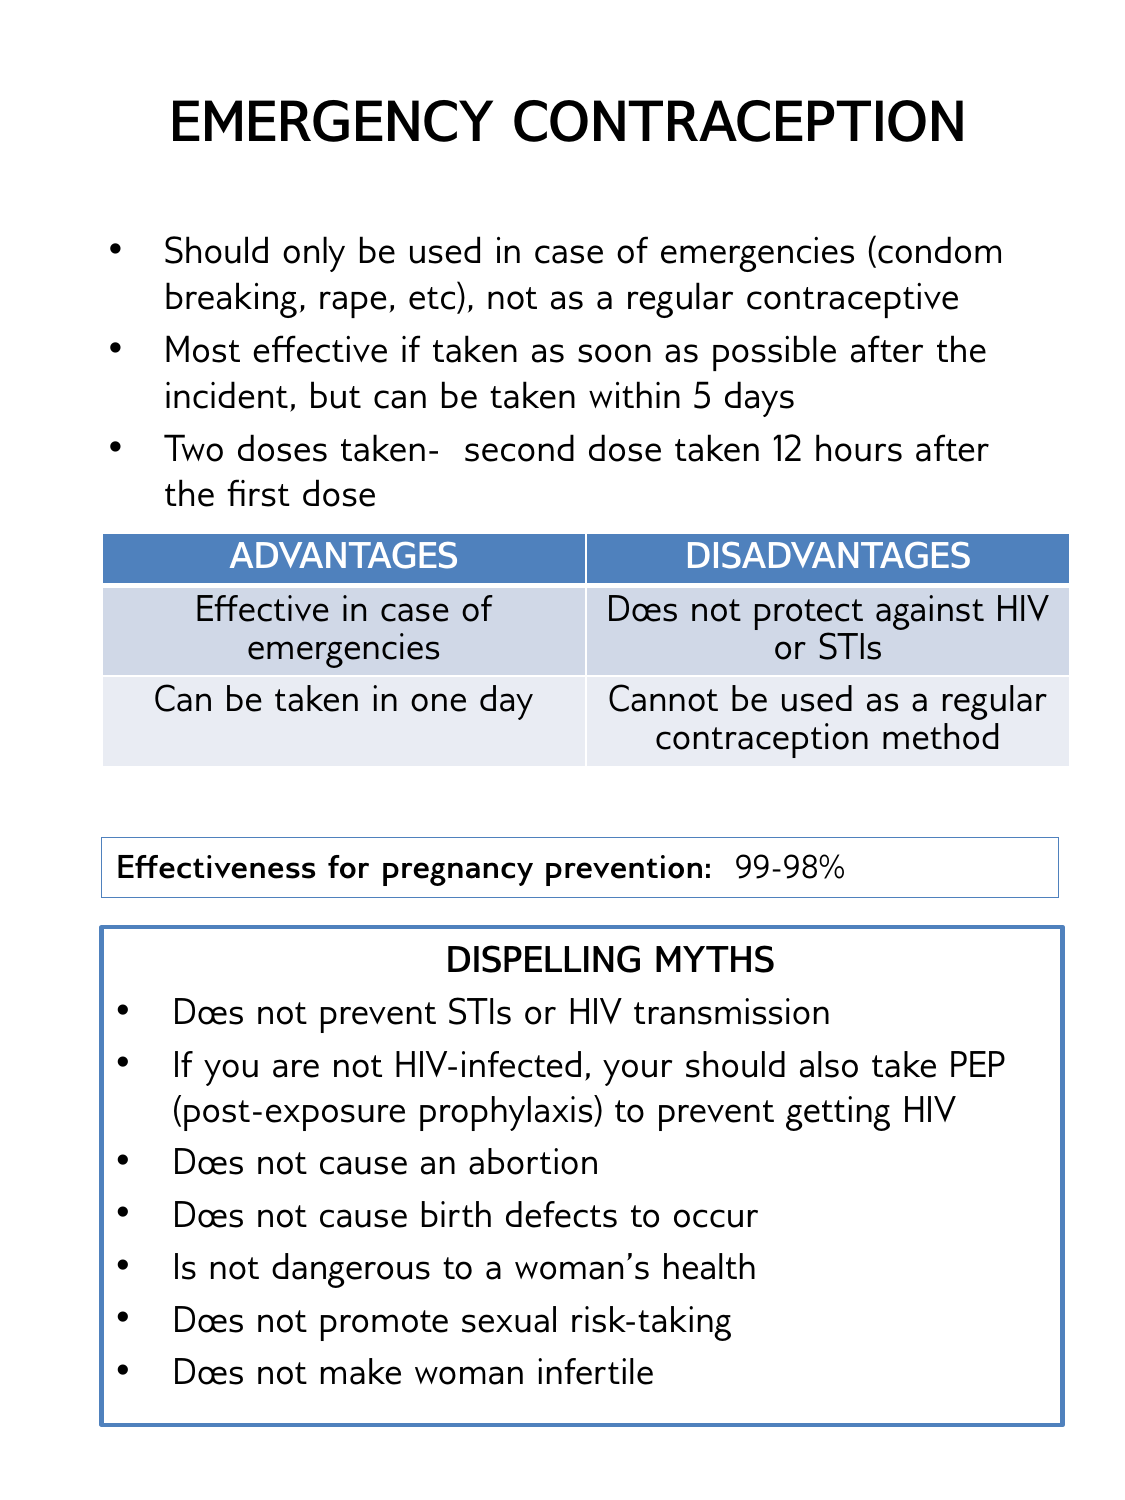

# Emergency contraception
Should only be used in case of emergencies (condom breaking, rape, etc), not as a regular contraceptive
Most effective if taken as soon as possible after the incident, but can be taken within 5 days
Two doses taken-  second dose taken 12 hours after the first dose
| ADVANTAGES | DISADVANTAGES |
| --- | --- |
| Effective in case of emergencies | Does not protect against HIV or STIs |
| Can be taken in one day | Cannot be used as a regular contraception method |
Effectiveness for pregnancy prevention:  99-98%

	DISPELLING MYTHS
Does not prevent STIs or HIV transmission
If you are not HIV-infected, your should also take PEP (post-exposure prophylaxis) to prevent getting HIV
Does not cause an abortion
Does not cause birth defects to occur
Is not dangerous to a woman’s health
Does not promote sexual risk-taking
Does not make woman infertile